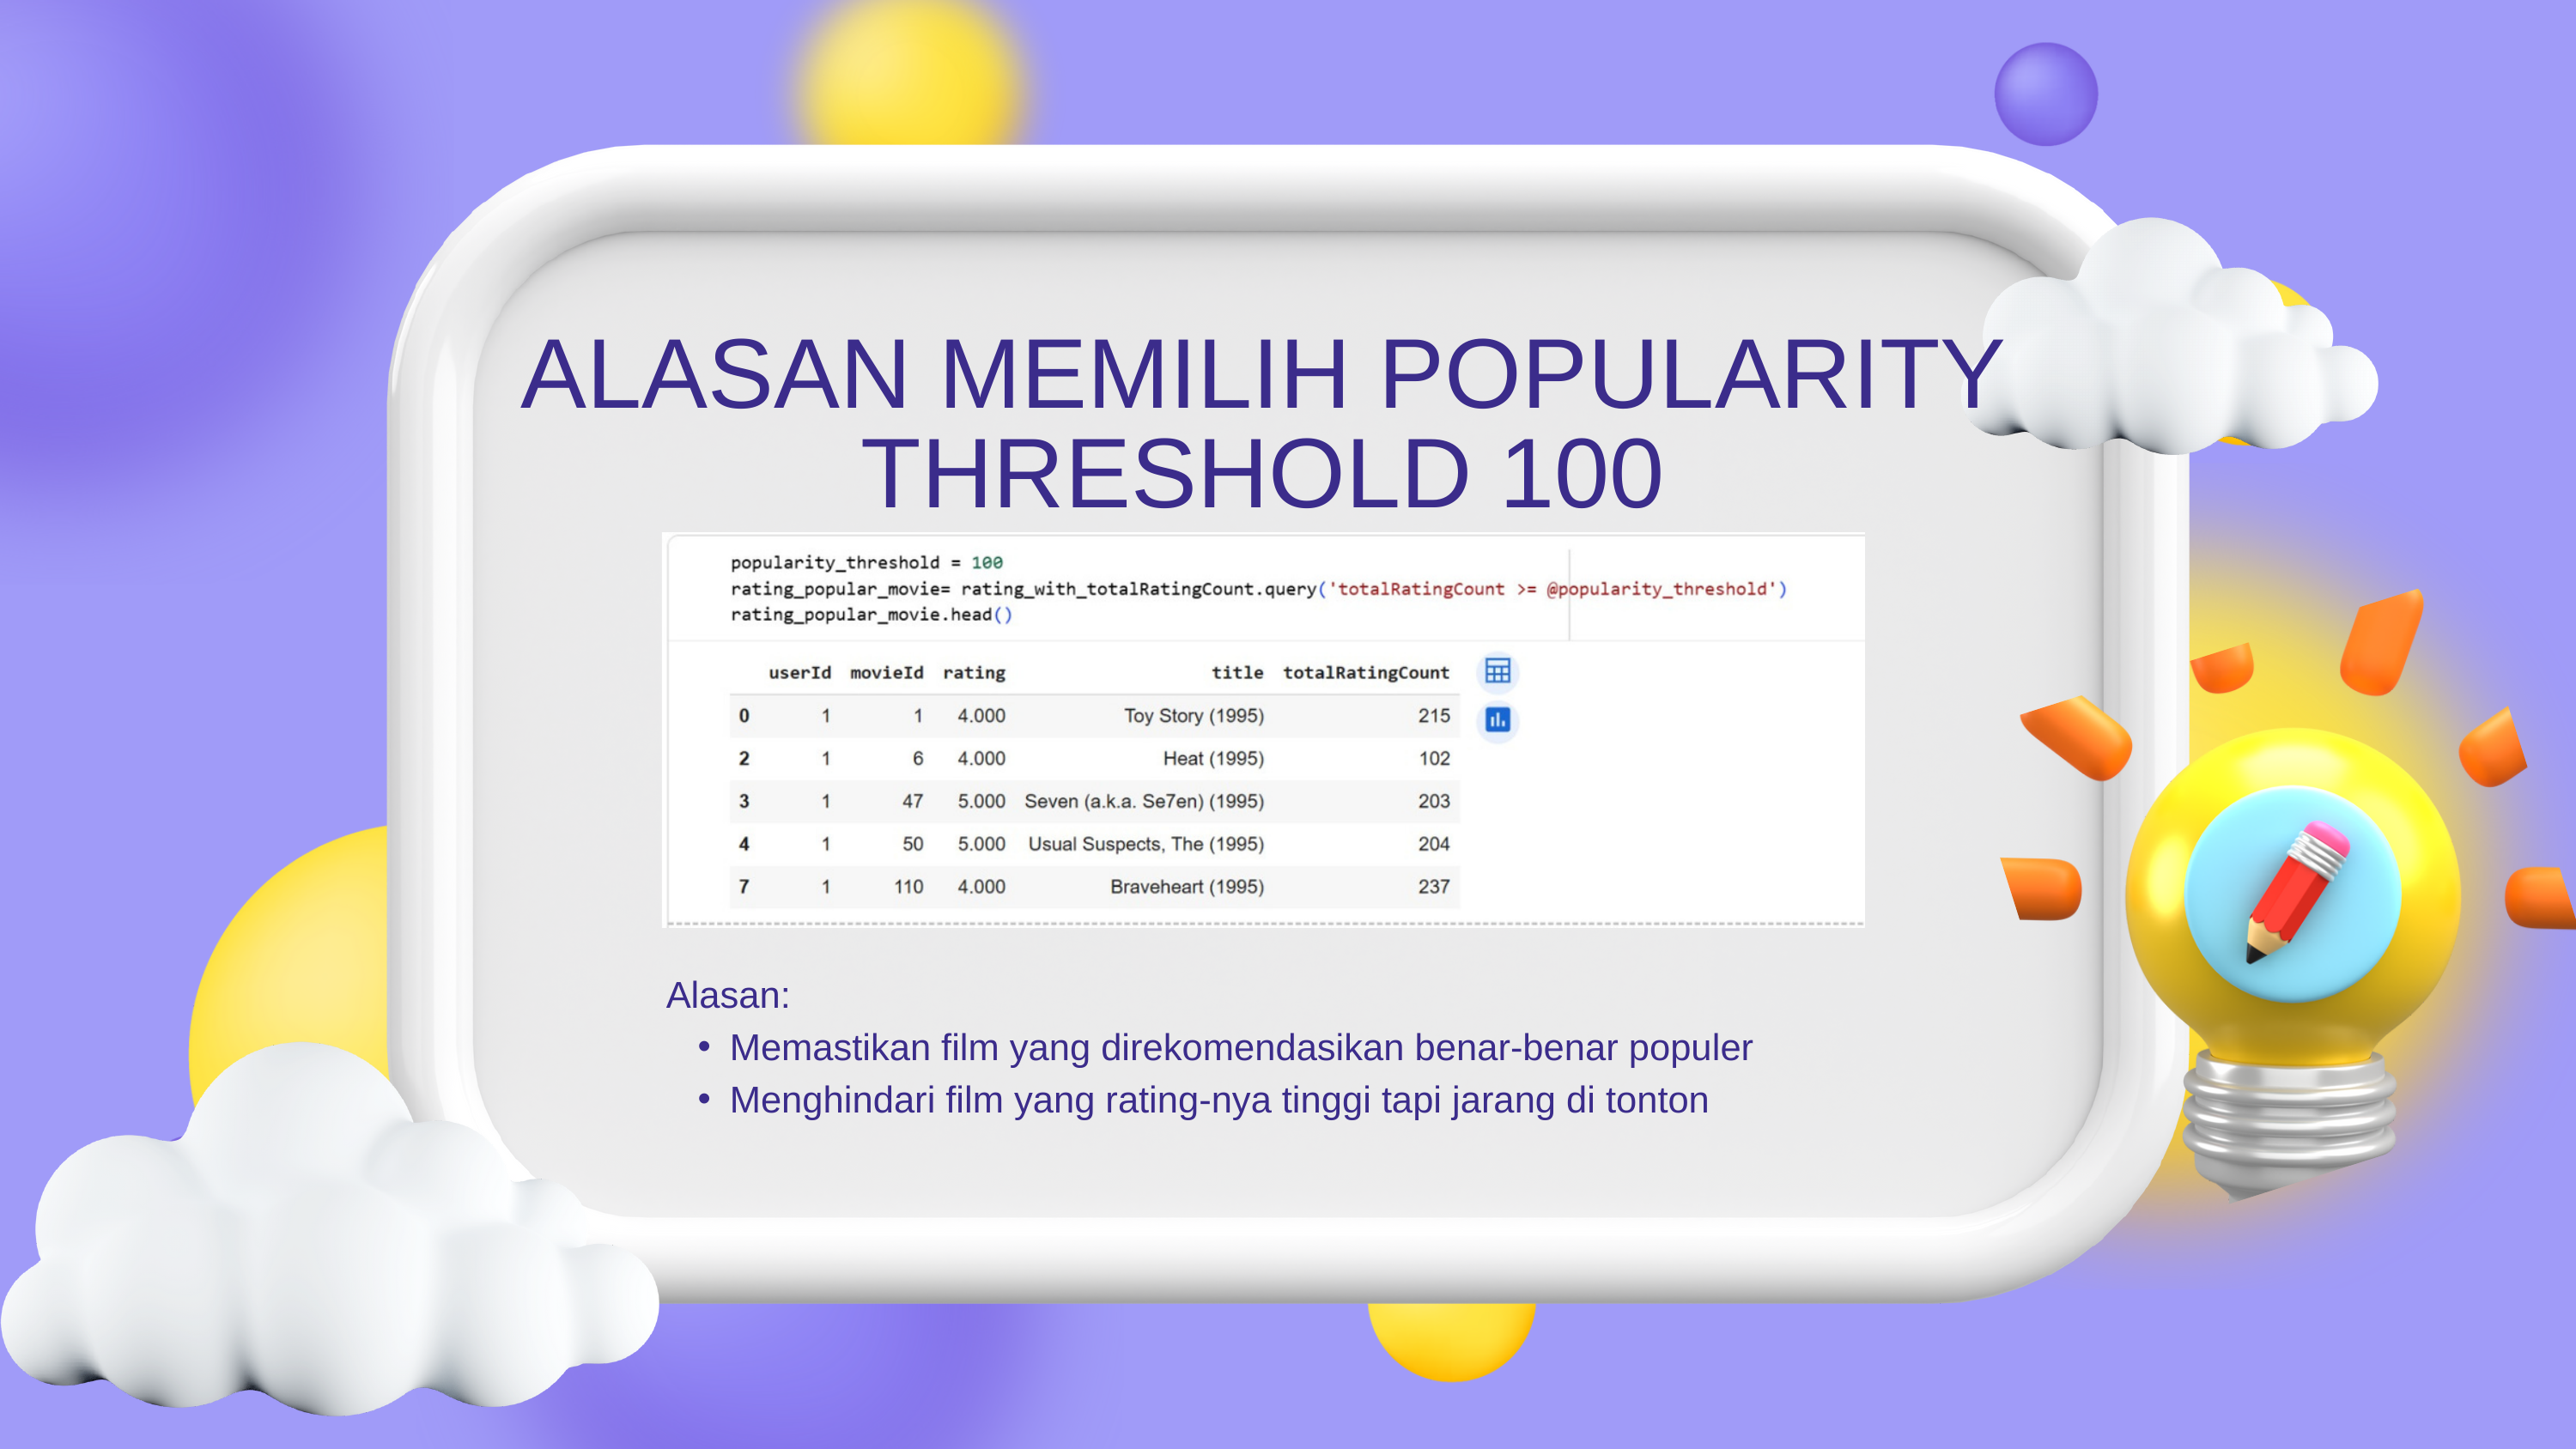

ALASAN MEMILIH POPULARITY THRESHOLD 100

Alasan:
Memastikan film yang direkomendasikan benar-benar populer
Menghindari film yang rating-nya tinggi tapi jarang di tonton